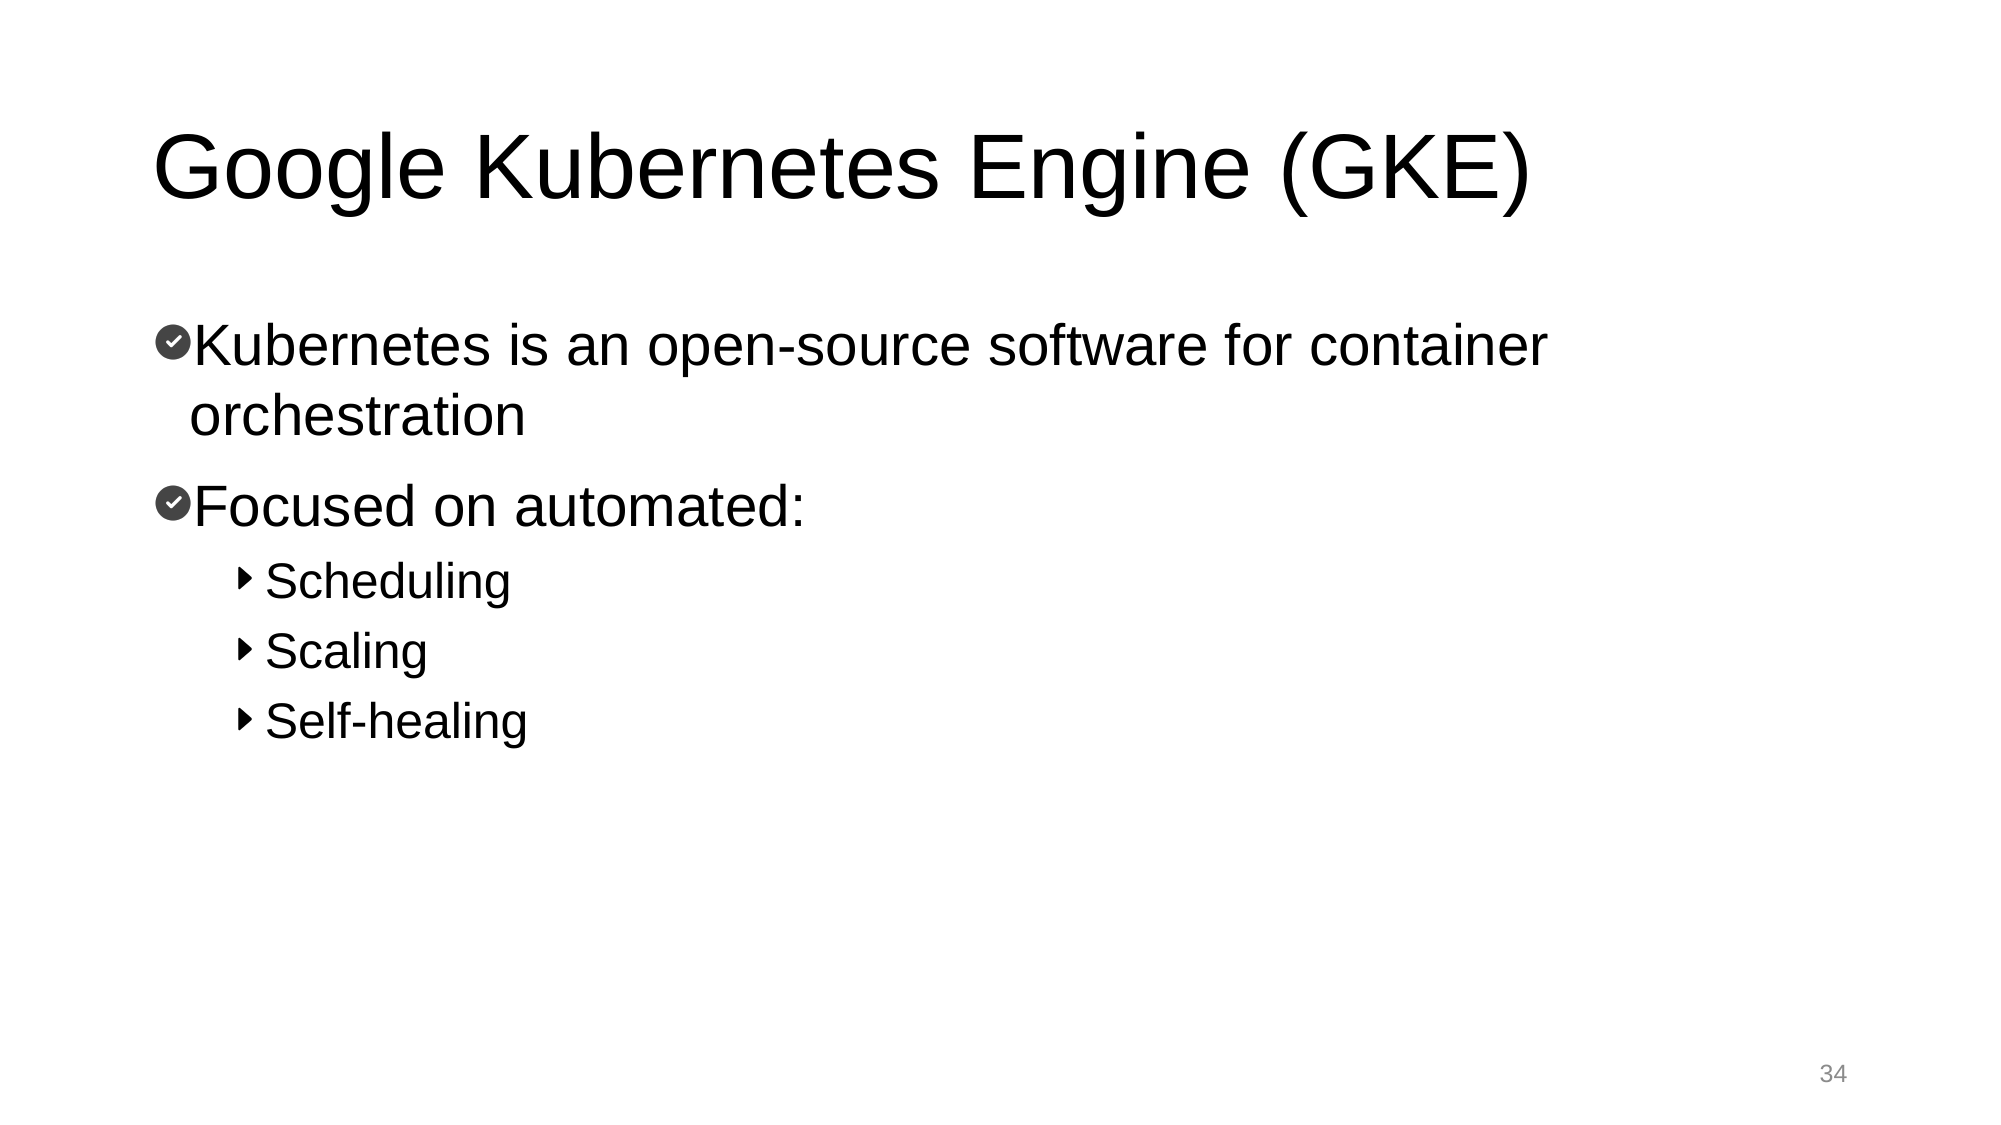

# Google Kubernetes Engine (GKE)
Kubernetes is an open-source software for container orchestration
Focused on automated:
Scheduling
Scaling
Self-healing
34